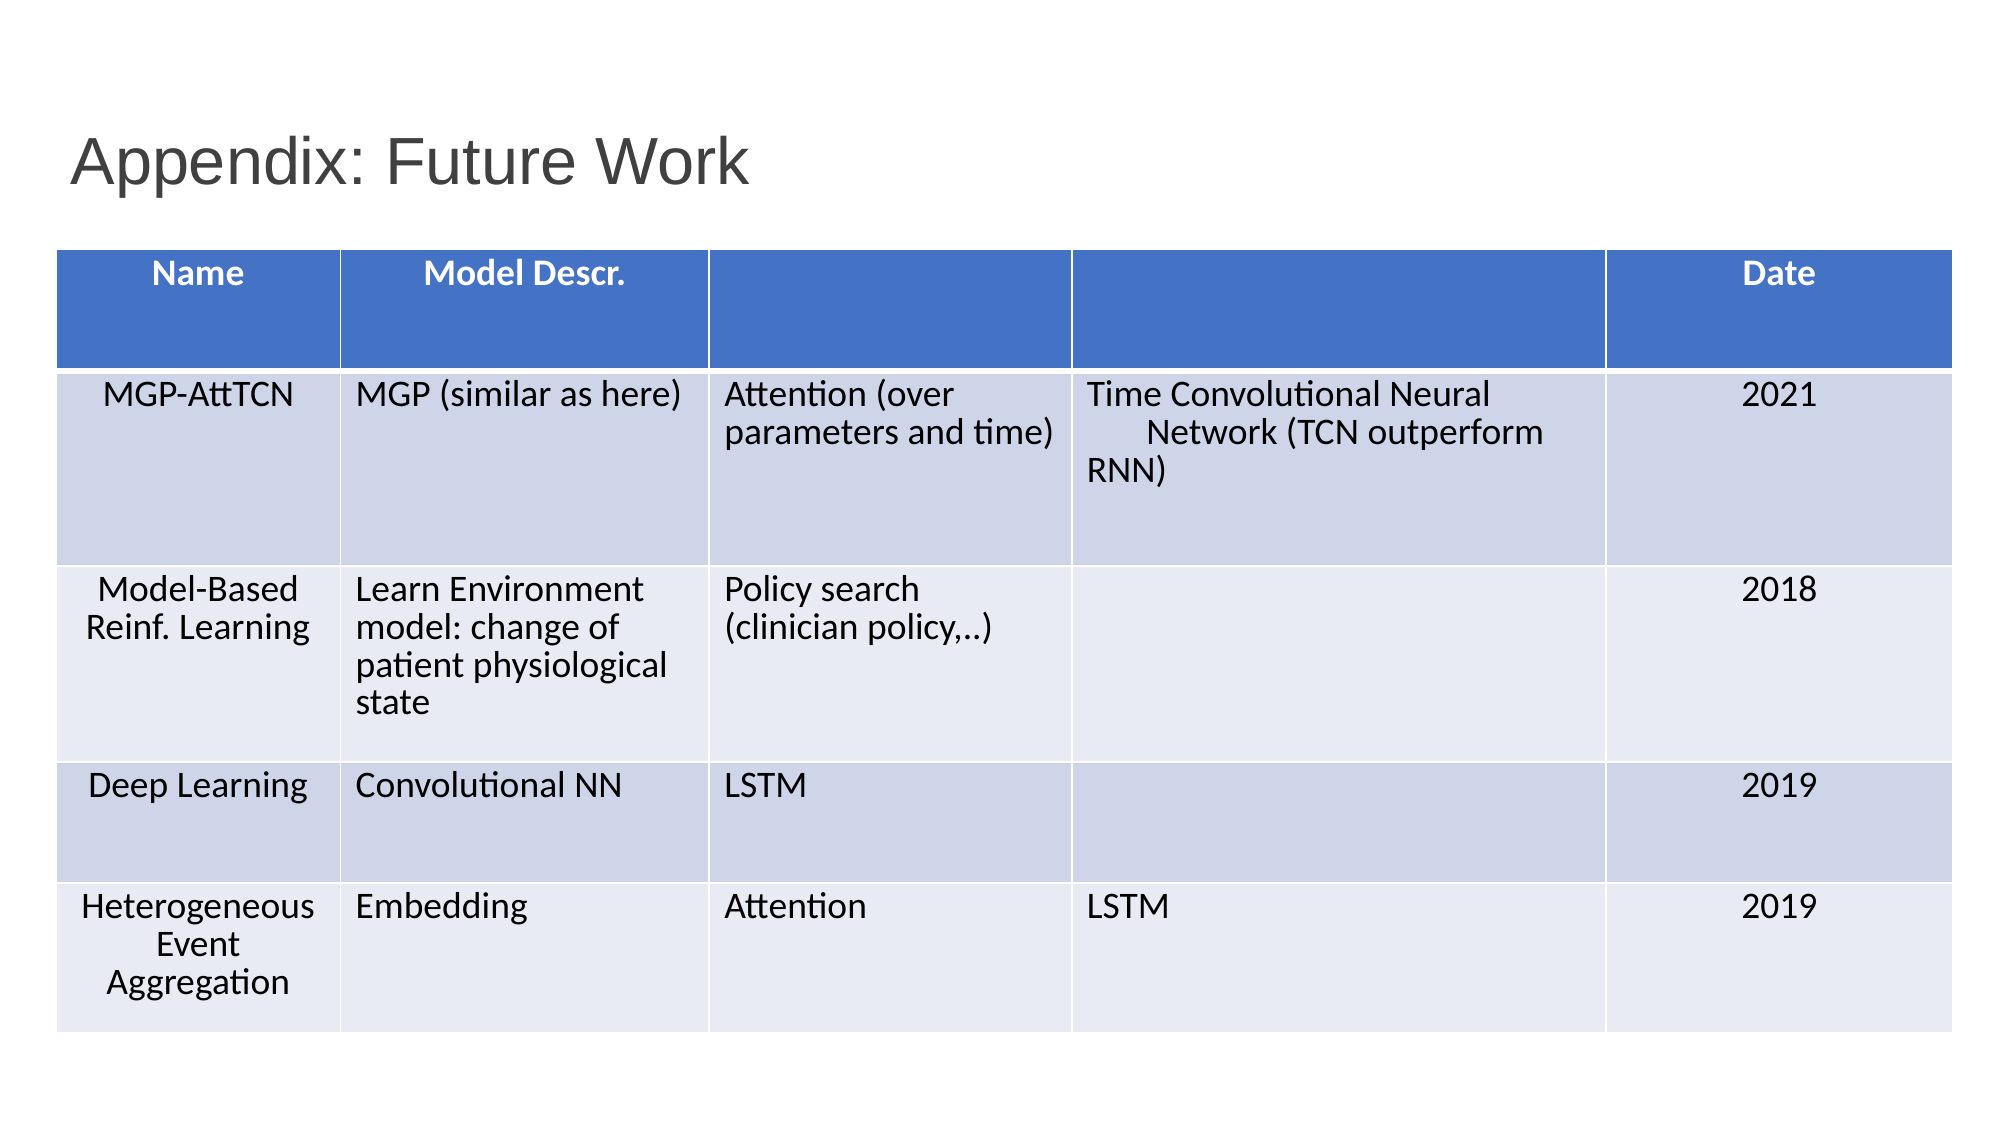

Appendix: Future Work
| Name | Model Descr. |  |  | Date |
| --- | --- | --- | --- | --- |
| MGP-AttTCN | MGP (similar as here) | Attention (over parameters and time) | Time Convolutional Neural Network (TCN outperform RNN) | 2021 |
| Model-Based Reinf. Learning | Learn Environment model: change of patient physiological state | Policy search (clinician policy,..) |  | 2018 |
| Deep Learning | Convolutional NN | LSTM |  | 2019 |
| Heterogeneous Event Aggregation | Embedding | Attention | LSTM | 2019 |